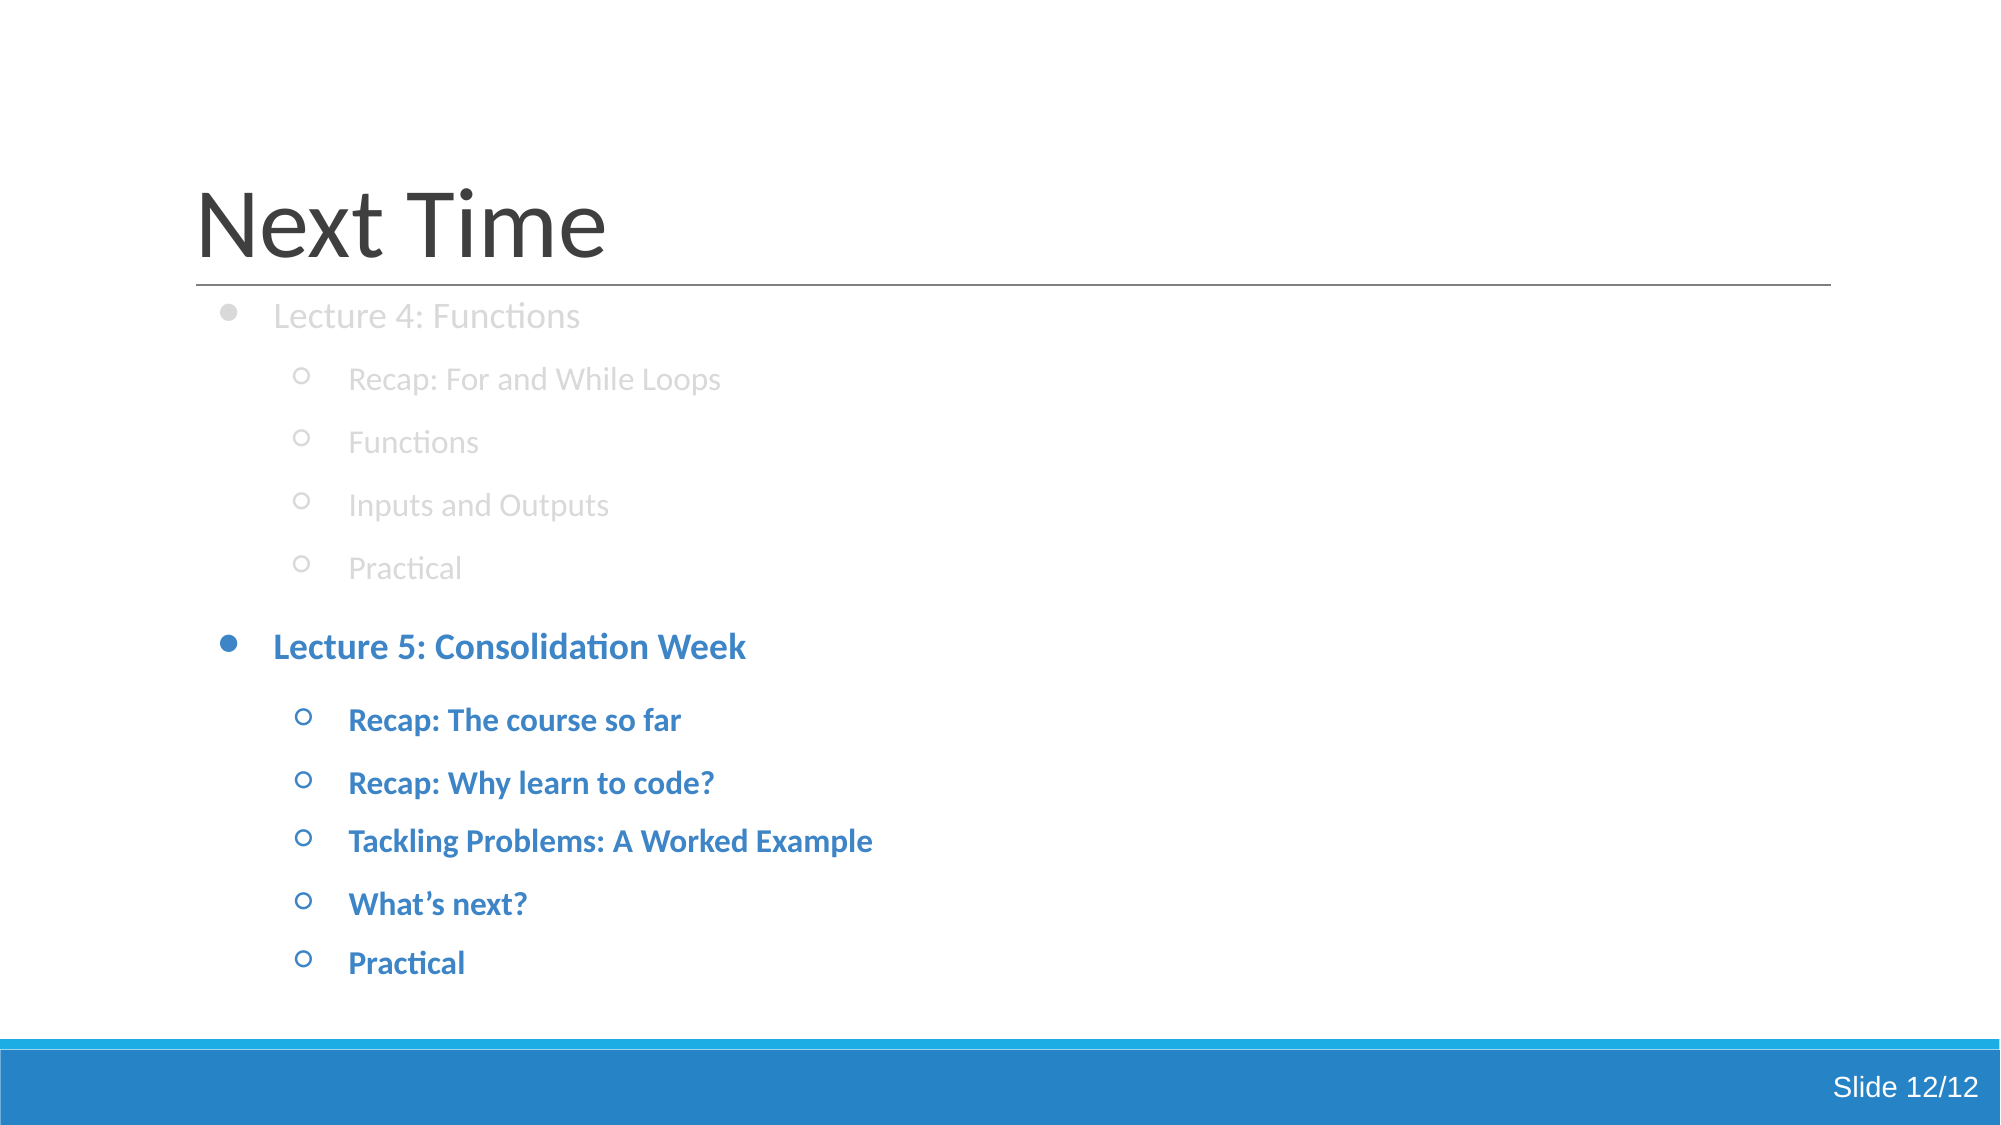

# Next Time
Lecture 4: Functions
Recap: For and While Loops
Functions
Inputs and Outputs
Practical
Lecture 5: Consolidation Week
Recap: The course so far

Recap: Why learn to code?
Tackling Problems: A Worked Example
What’s next?
Practical
Slide 12/12